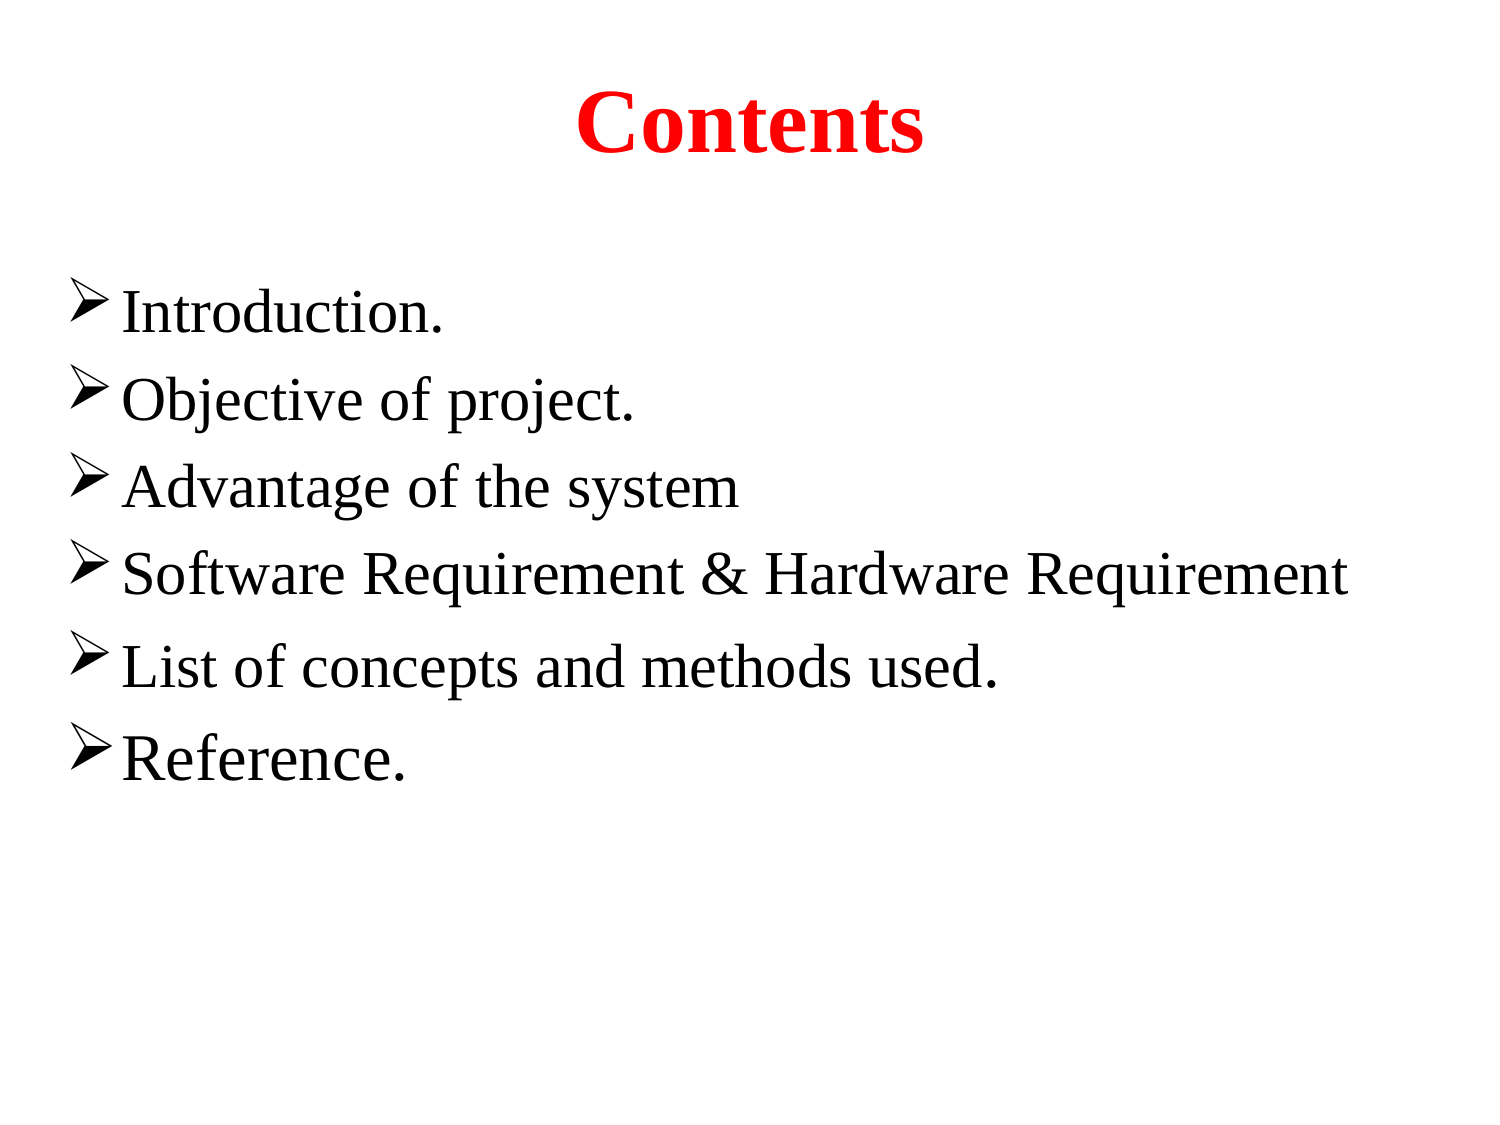

# Contents
Introduction.
Objective of project.
Advantage of the system
Software Requirement & Hardware Requirement
List of concepts and methods used.
Reference.